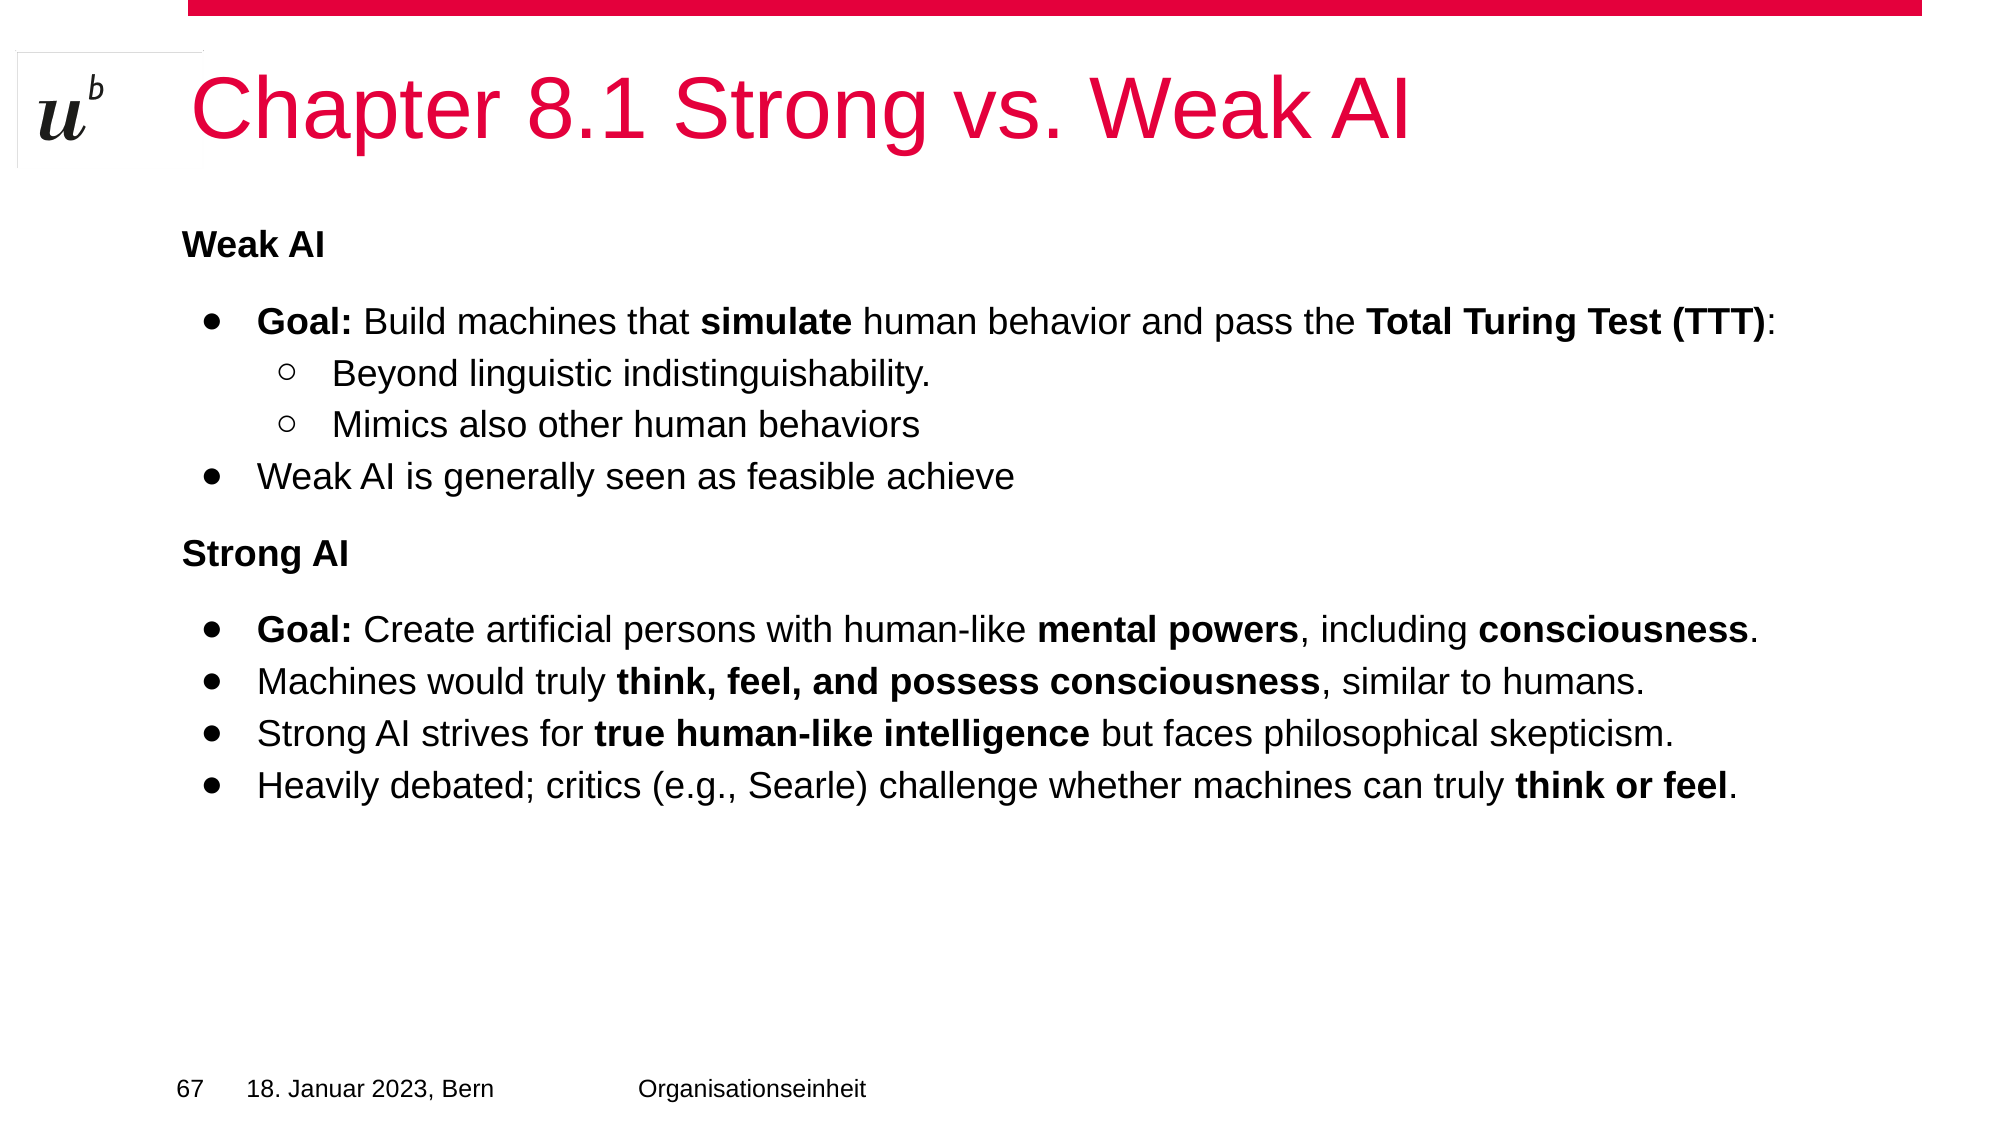

# Chapter 8.1 Strong vs. Weak AI
Weak AI
Goal: Build machines that simulate human behavior and pass the Total Turing Test (TTT):
Beyond linguistic indistinguishability.
Mimics also other human behaviors
Weak AI is generally seen as feasible achieve
Strong AI
Goal: Create artificial persons with human-like mental powers, including consciousness.
Machines would truly think, feel, and possess consciousness, similar to humans.
Strong AI strives for true human-like intelligence but faces philosophical skepticism.
Heavily debated; critics (e.g., Searle) challenge whether machines can truly think or feel.
67
18. Januar 2023, Bern
Organisationseinheit